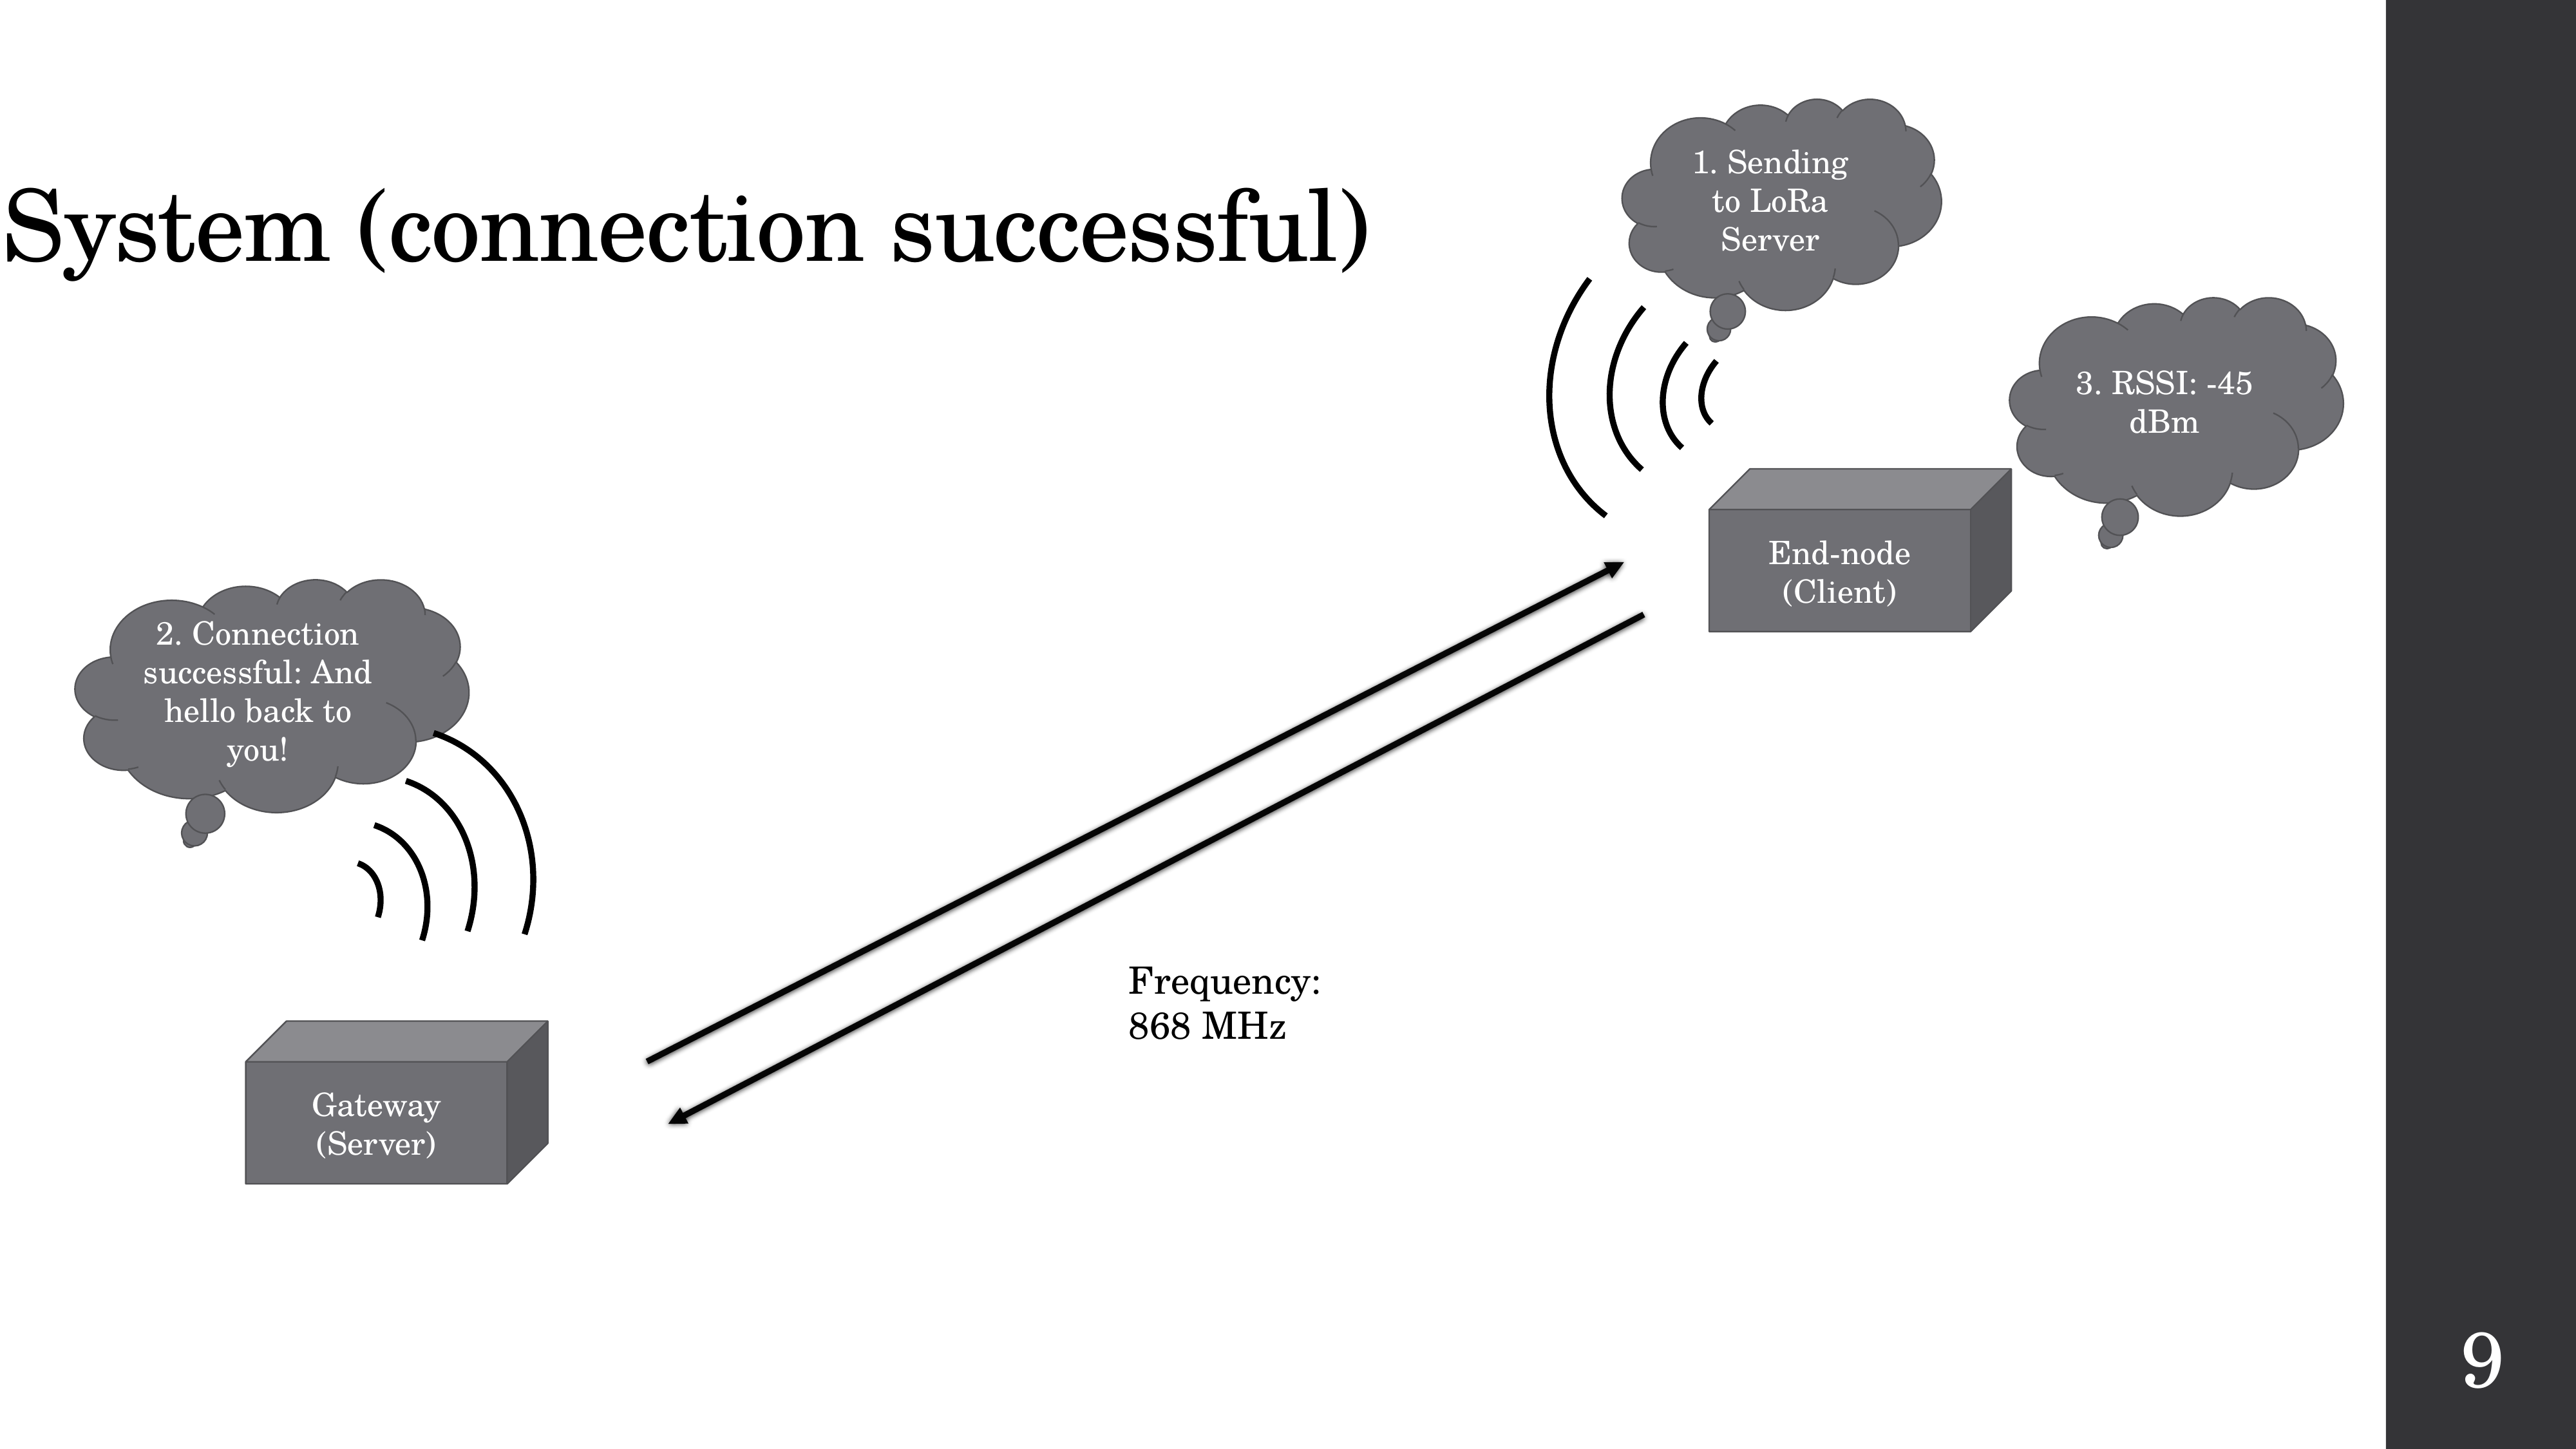

1. Sending to LoRa Server
# System (connection successful)

3. RSSI: -45 dBm

End-node (Client)
2. Connection successful: And hello back to you!

Frequency:
868 MHz
Gateway (Server)
9